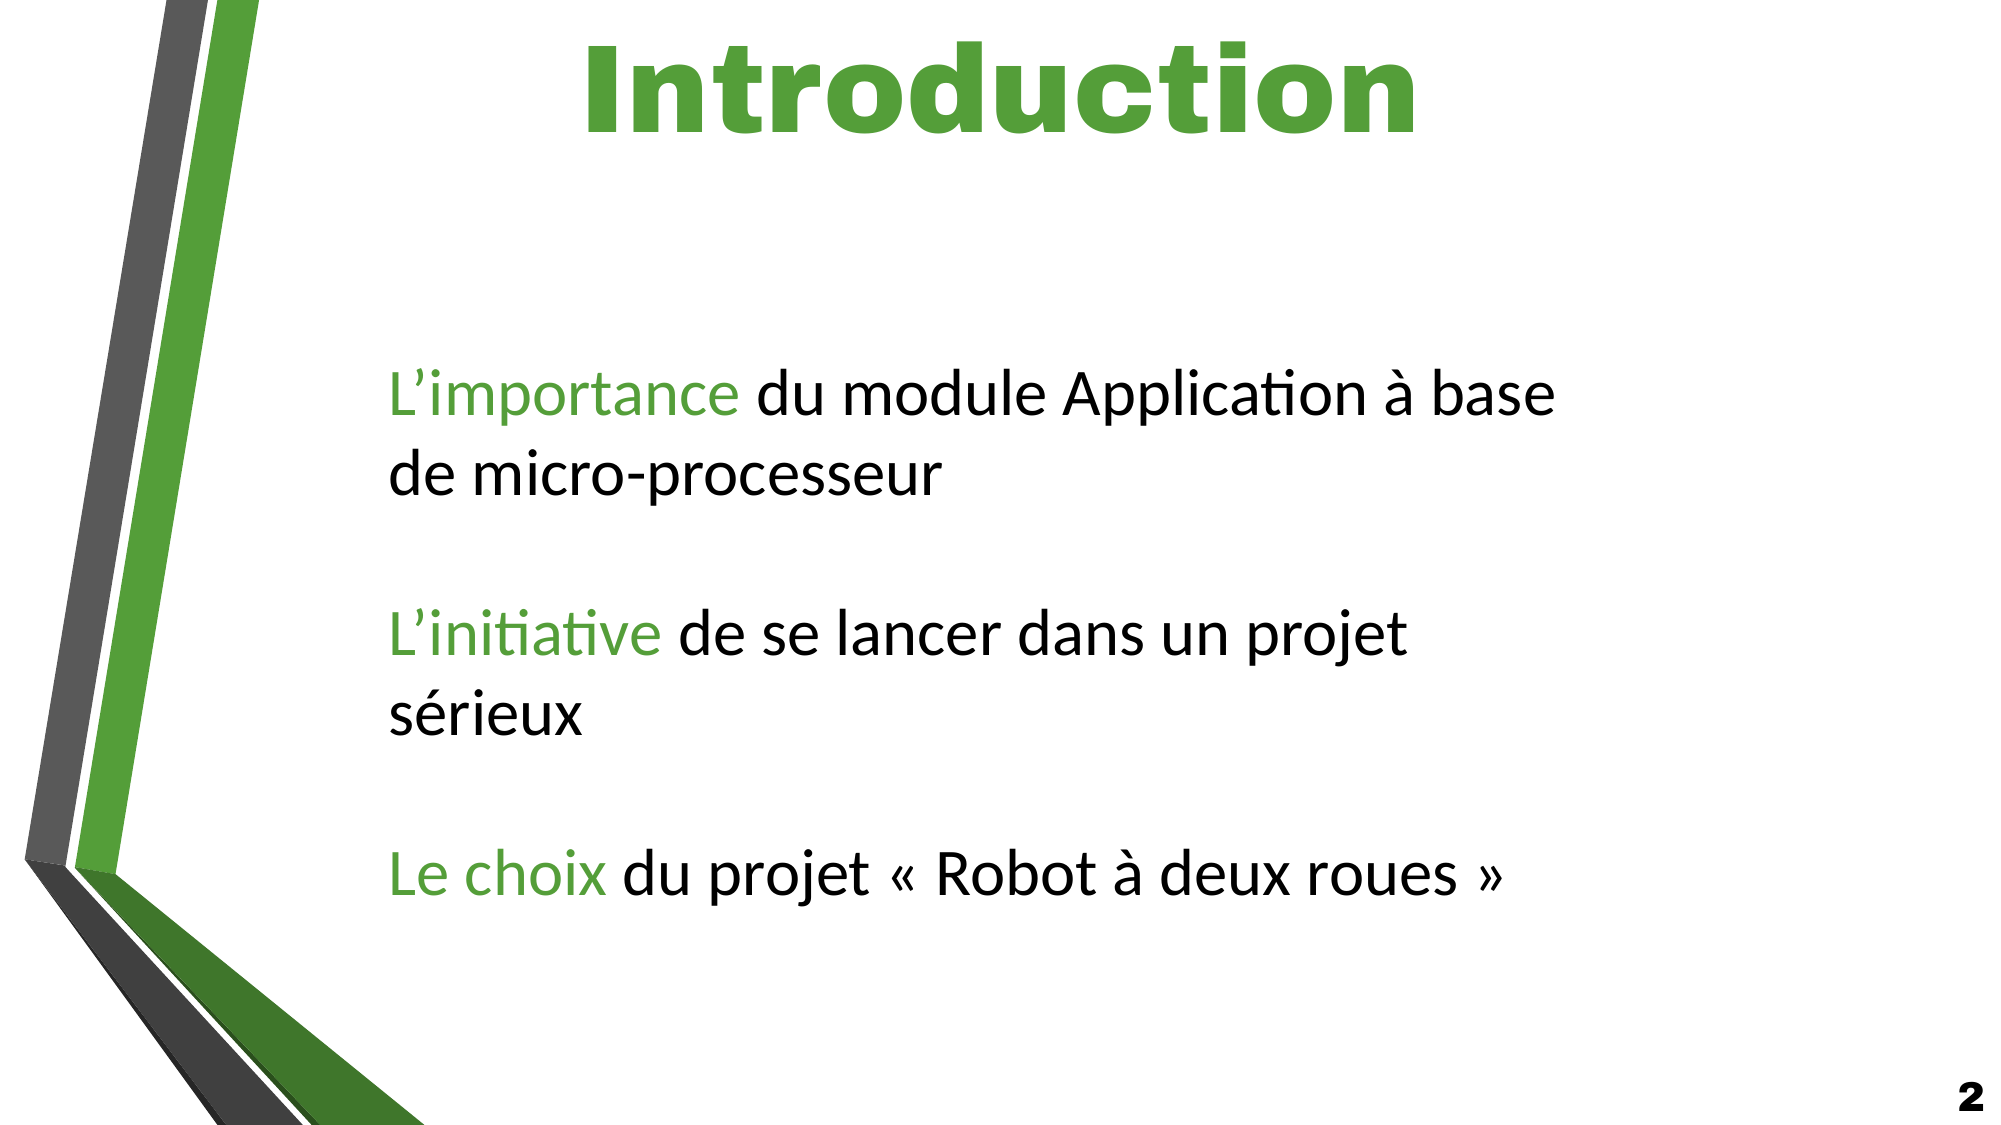

Introduction
L’importance du module Application à base de micro-processeur

L’initiative de se lancer dans un projet sérieux

Le choix du projet « Robot à deux roues »
2